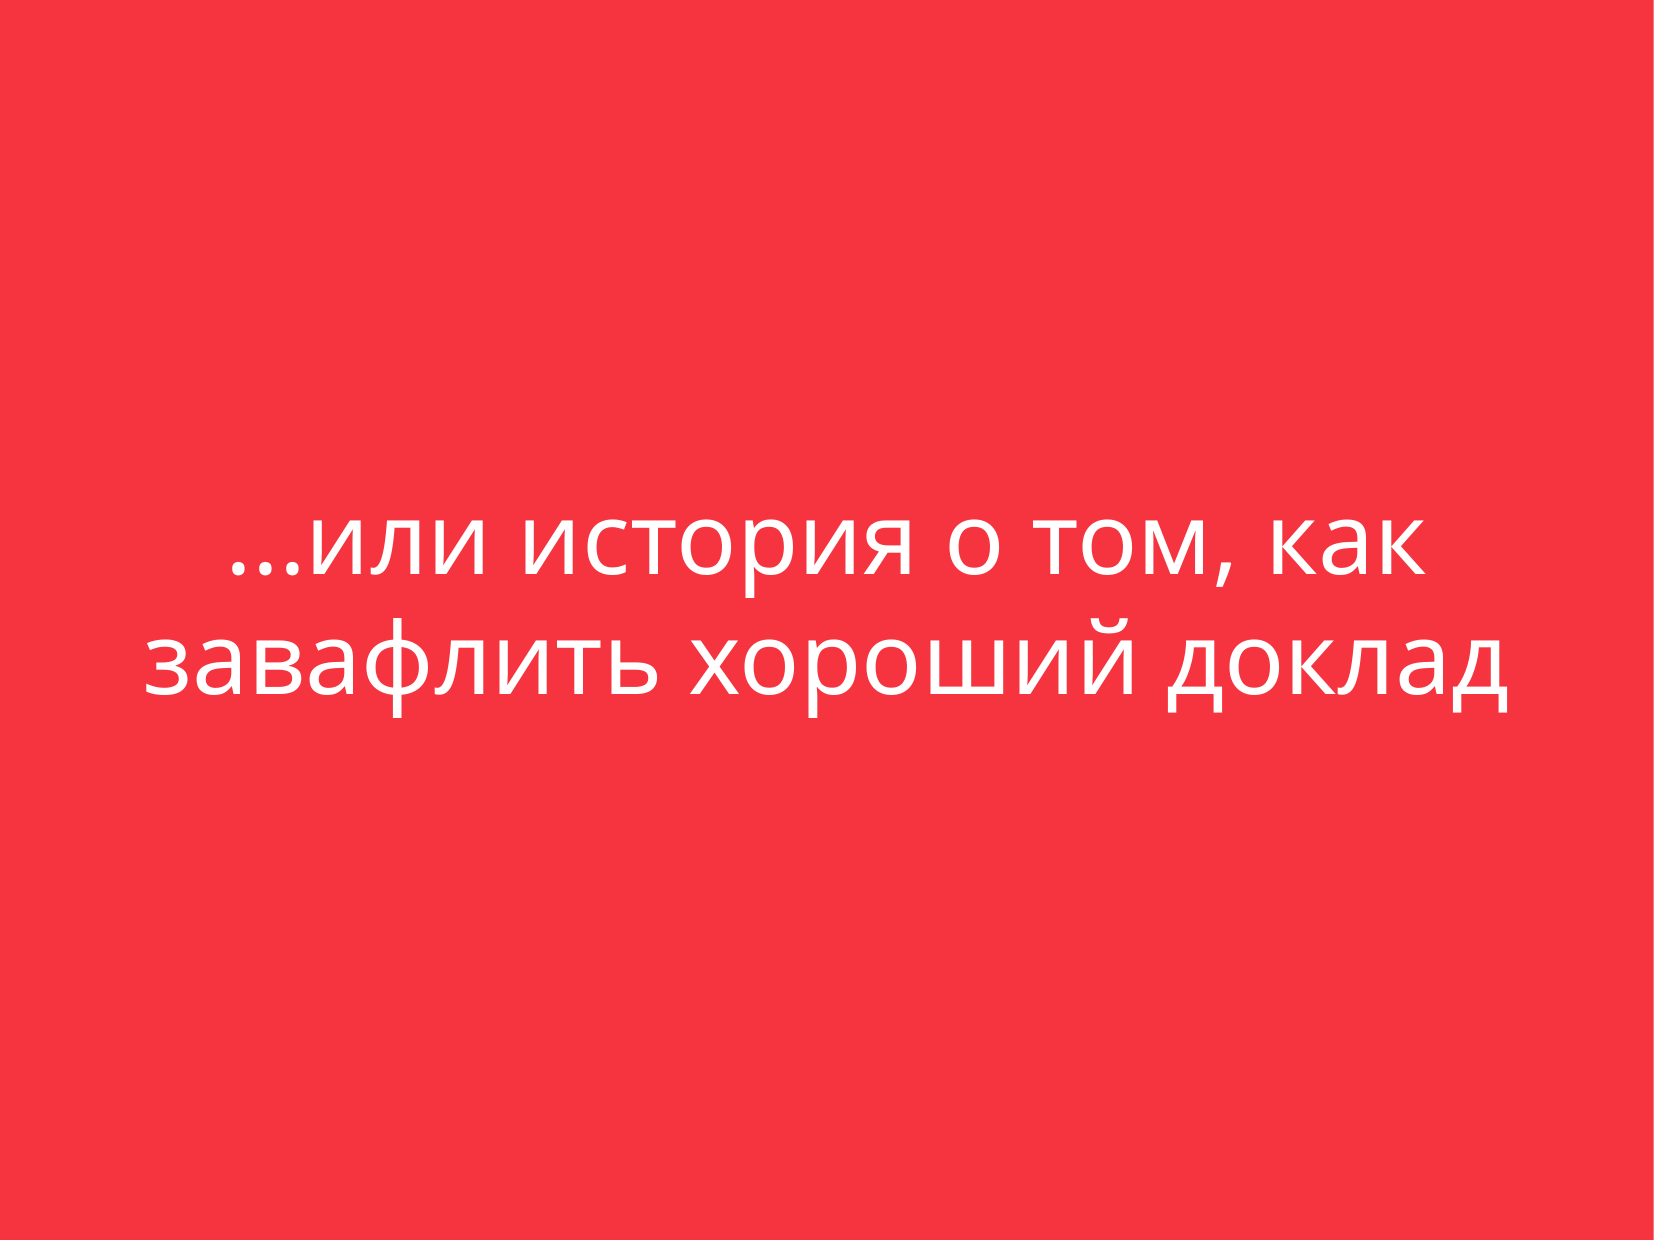

...или история о том, как завафлить хороший доклад